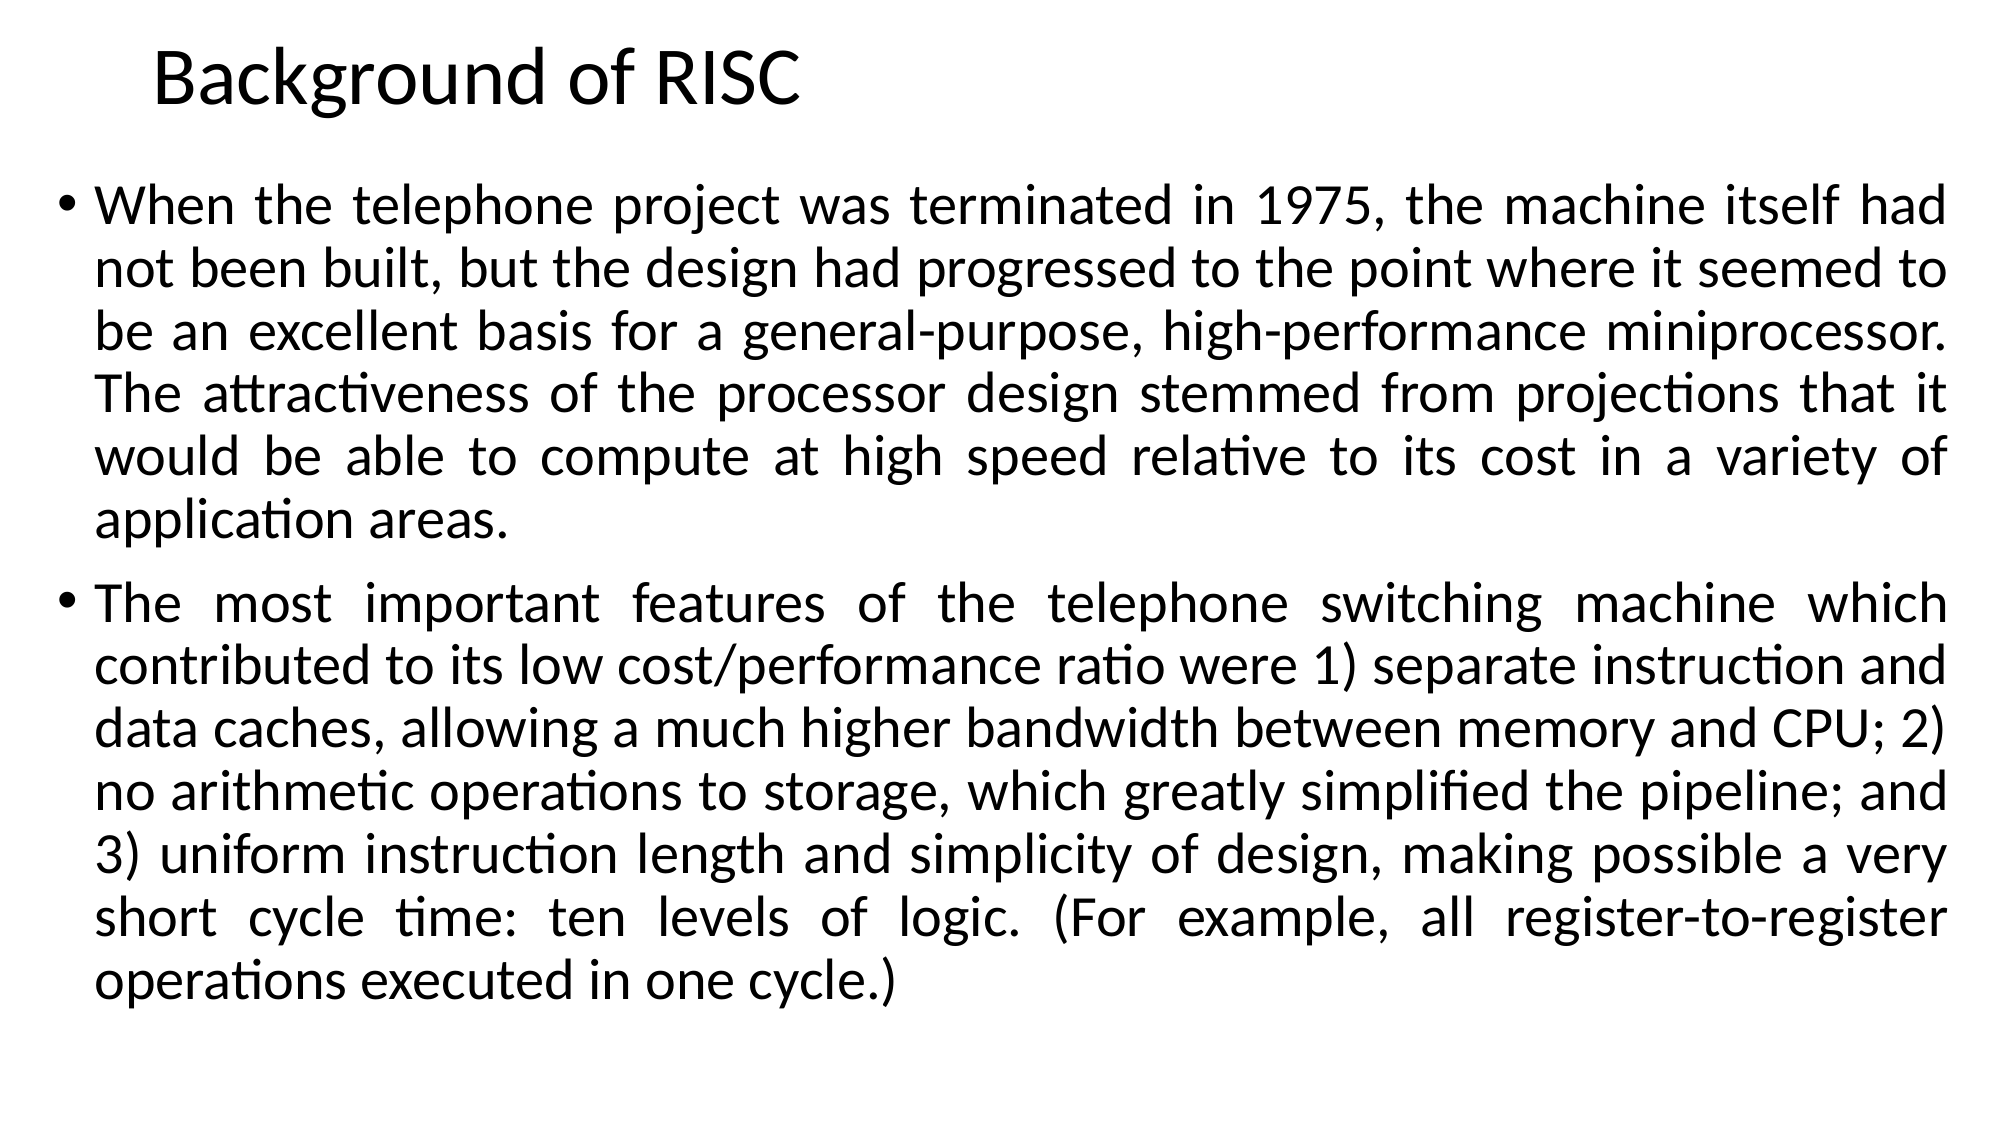

# Background of RISC
When the telephone project was terminated in 1975, the machine itself had not been built, but the design had progressed to the point where it seemed to be an excellent basis for a general-purpose, high-performance miniprocessor. The attractiveness of the processor design stemmed from projections that it would be able to compute at high speed relative to its cost in a variety of application areas.
The most important features of the telephone switching machine which contributed to its low cost/performance ratio were 1) separate instruction and data caches, allowing a much higher bandwidth between memory and CPU; 2) no arithmetic operations to storage, which greatly simplified the pipeline; and 3) uniform instruction length and simplicity of design, making possible a very short cycle time: ten levels of logic. (For example, all register-to-register operations executed in one cycle.)